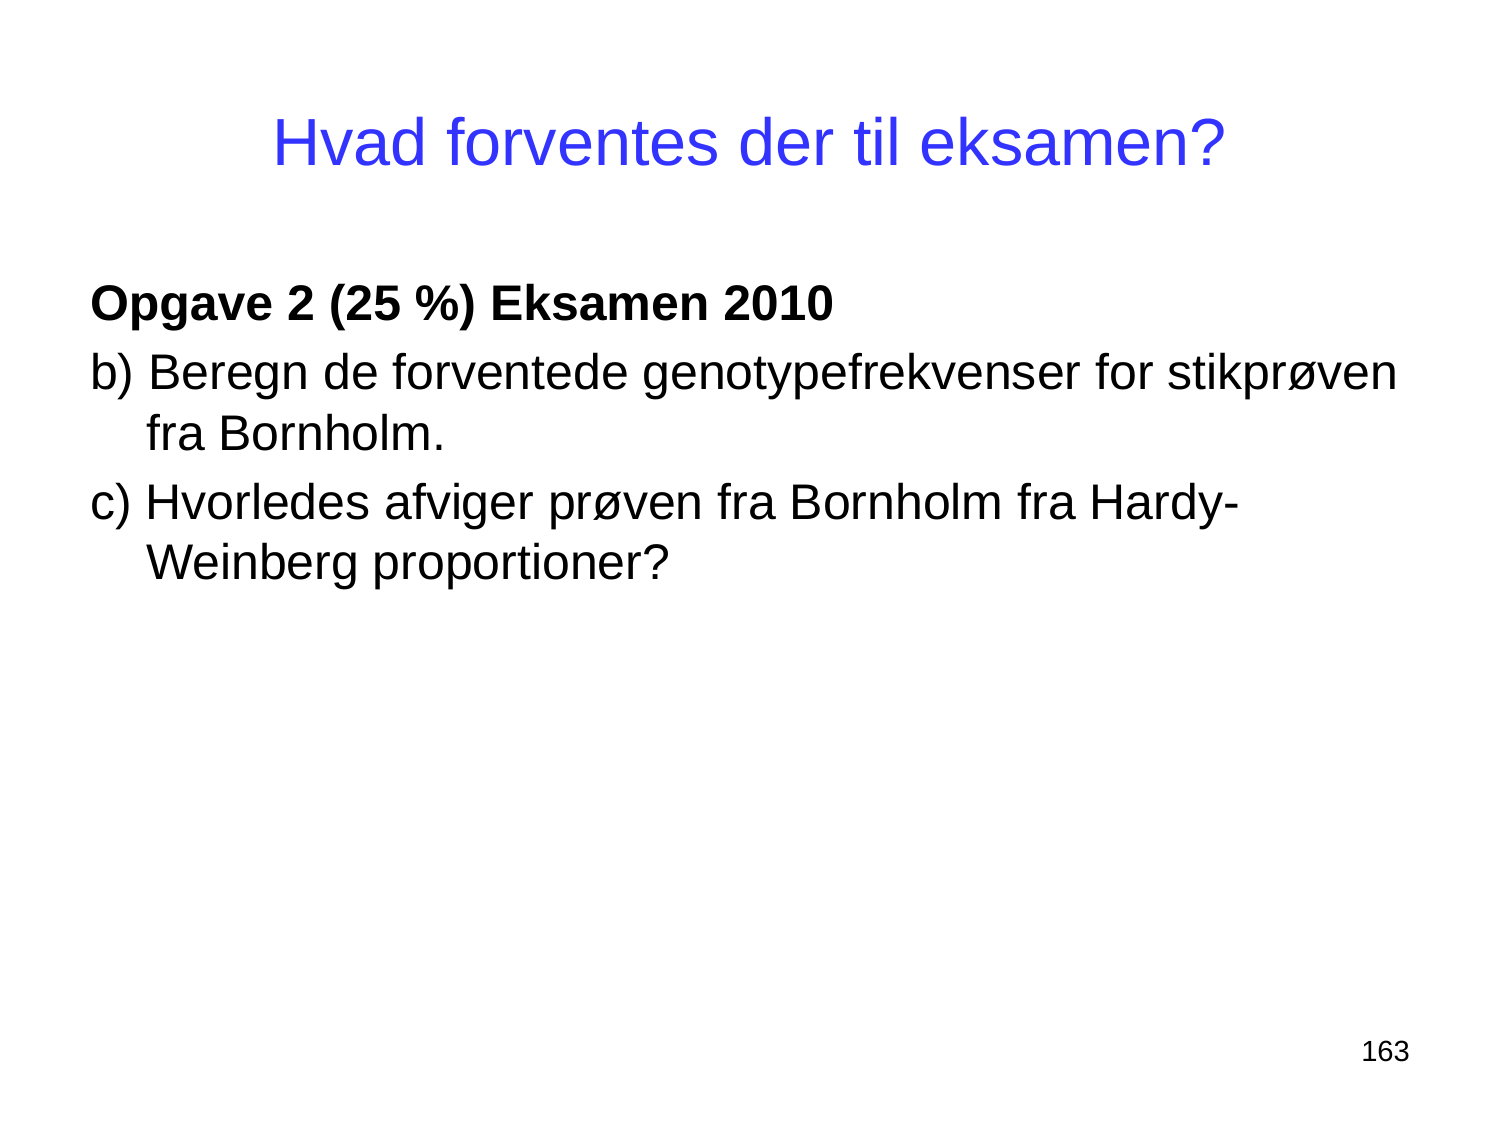

# Hvad forventes der til eksamen?
Opgave 2 (25 %) Eksamen 2010
b) Beregn de forventede genotypefrekvenser for stikprøven fra Bornholm.
c) Hvorledes afviger prøven fra Bornholm fra Hardy-Weinberg proportioner?

163